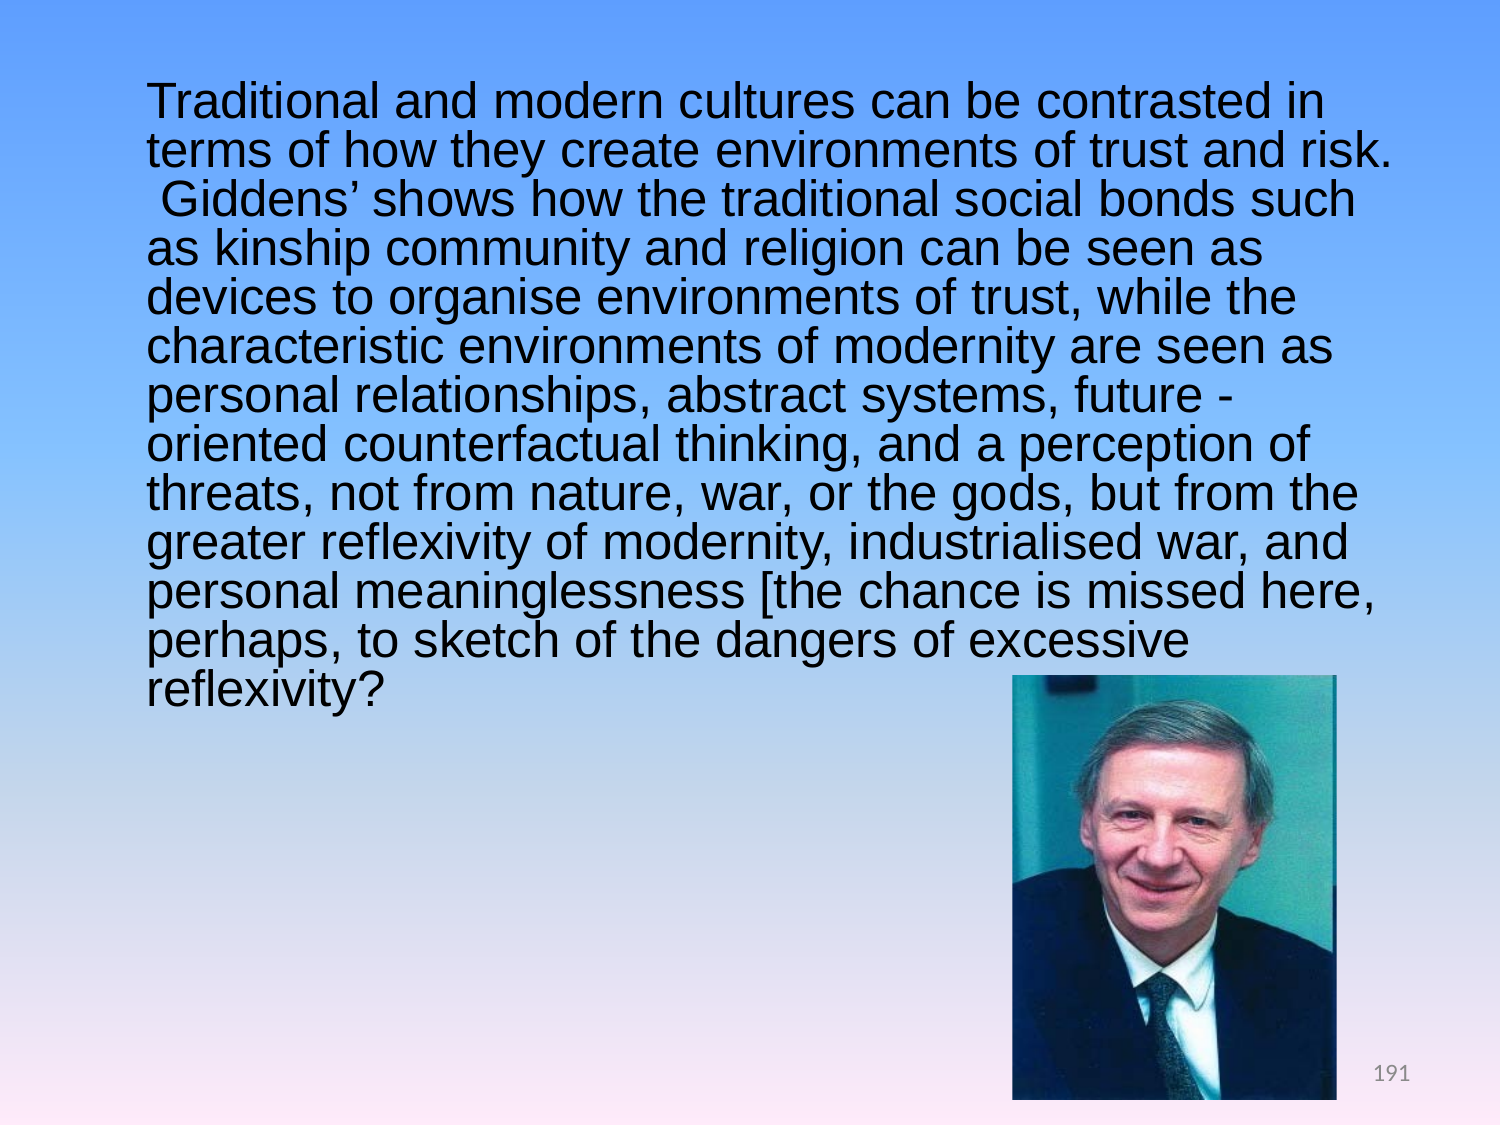

Traditional and modern cultures can be contrasted in  terms of how they create environments of trust and risk.  Giddens’ shows how the traditional social bonds such  as kinship community and religion can be seen as  devices to organise environments of trust, while the  characteristic environments of modernity are seen as  personal relationships, abstract systems, future -  oriented counterfactual thinking, and a perception of  threats, not from nature, war, or the gods, but from the  greater reflexivity of modernity, industrialised war, and  personal meaninglessness [the chance is missed here,  perhaps, to sketch of the dangers of excessive  reflexivity?

191